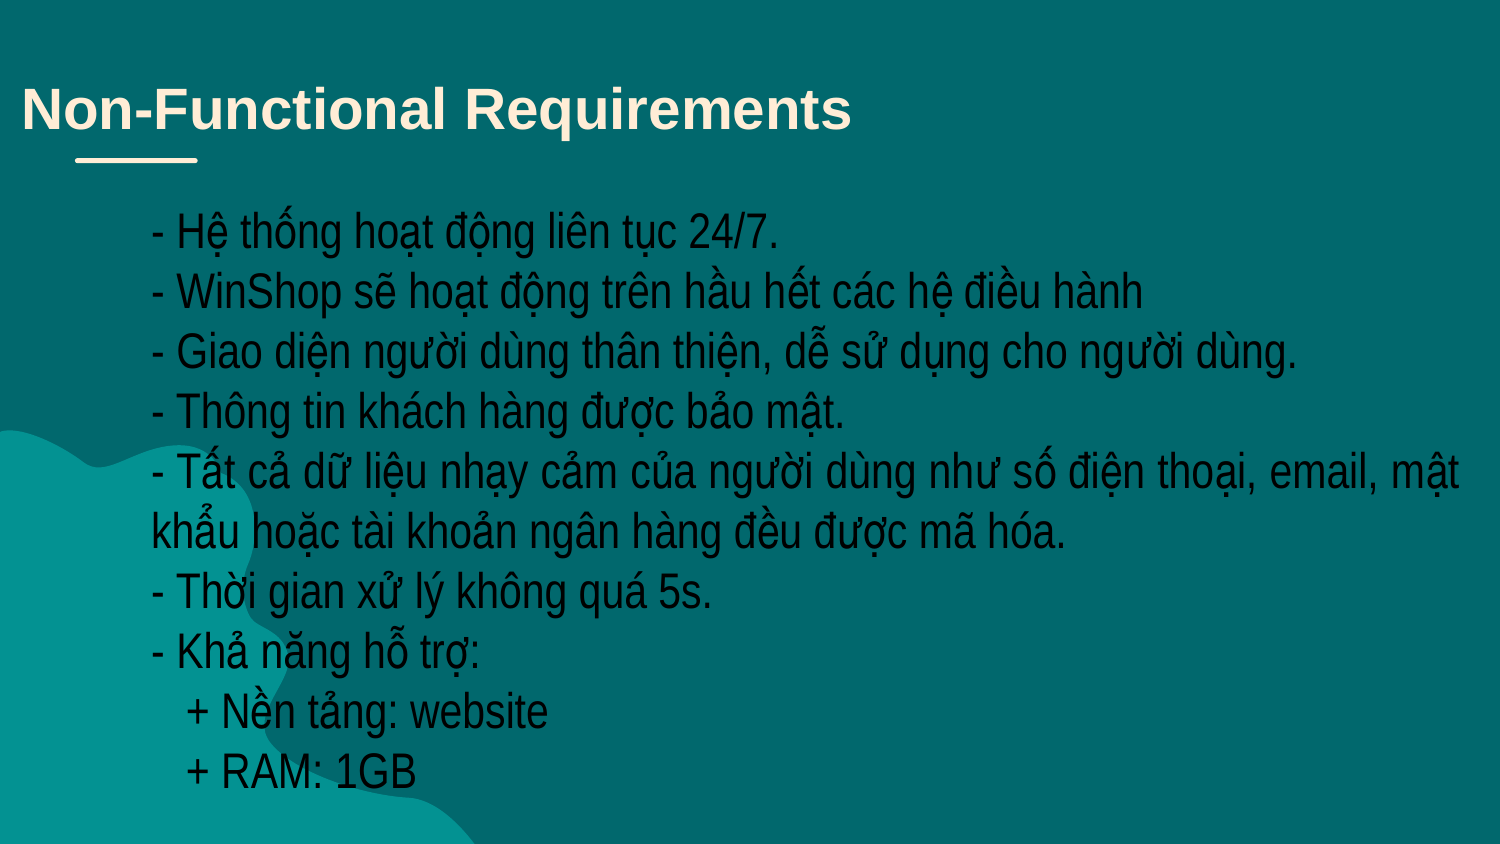

# Non-Functional Requirements

- Hệ thống hoạt động liên tục 24/7.
- WinShop sẽ hoạt động trên hầu hết các hệ điều hành
- Giao diện người dùng thân thiện, dễ sử dụng cho người dùng.
- Thông tin khách hàng được bảo mật.
- Tất cả dữ liệu nhạy cảm của người dùng như số điện thoại, email, mật khẩu hoặc tài khoản ngân hàng đều được mã hóa.
- Thời gian xử lý không quá 5s.
- Khả năng hỗ trợ:
   + Nền tảng: website
   + RAM: 1GB